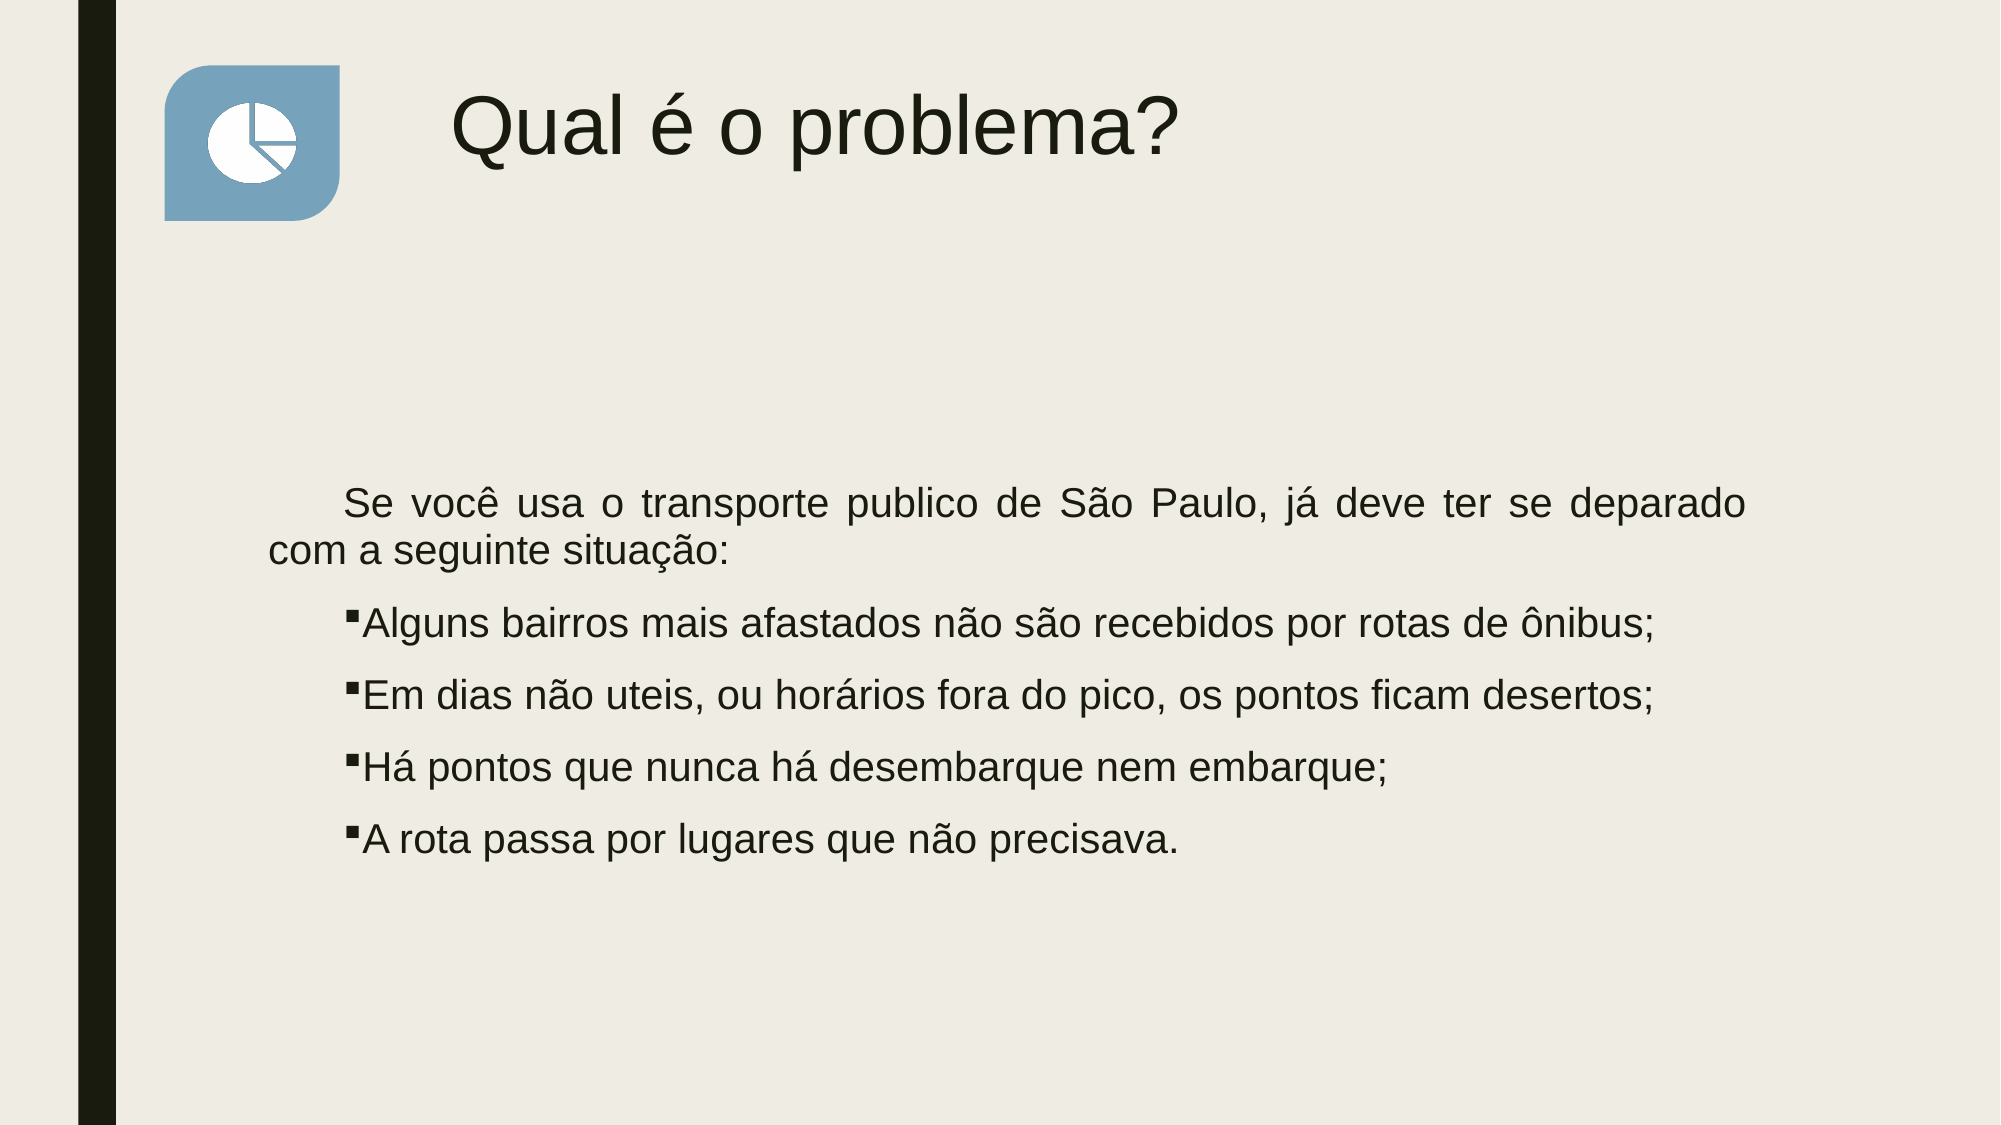

# Qual é o problema?

Se você usa o transporte publico de São Paulo, já deve ter se deparado com a seguinte situação:
Alguns bairros mais afastados não são recebidos por rotas de ônibus;
Em dias não uteis, ou horários fora do pico, os pontos ficam desertos;
Há pontos que nunca há desembarque nem embarque;
A rota passa por lugares que não precisava.